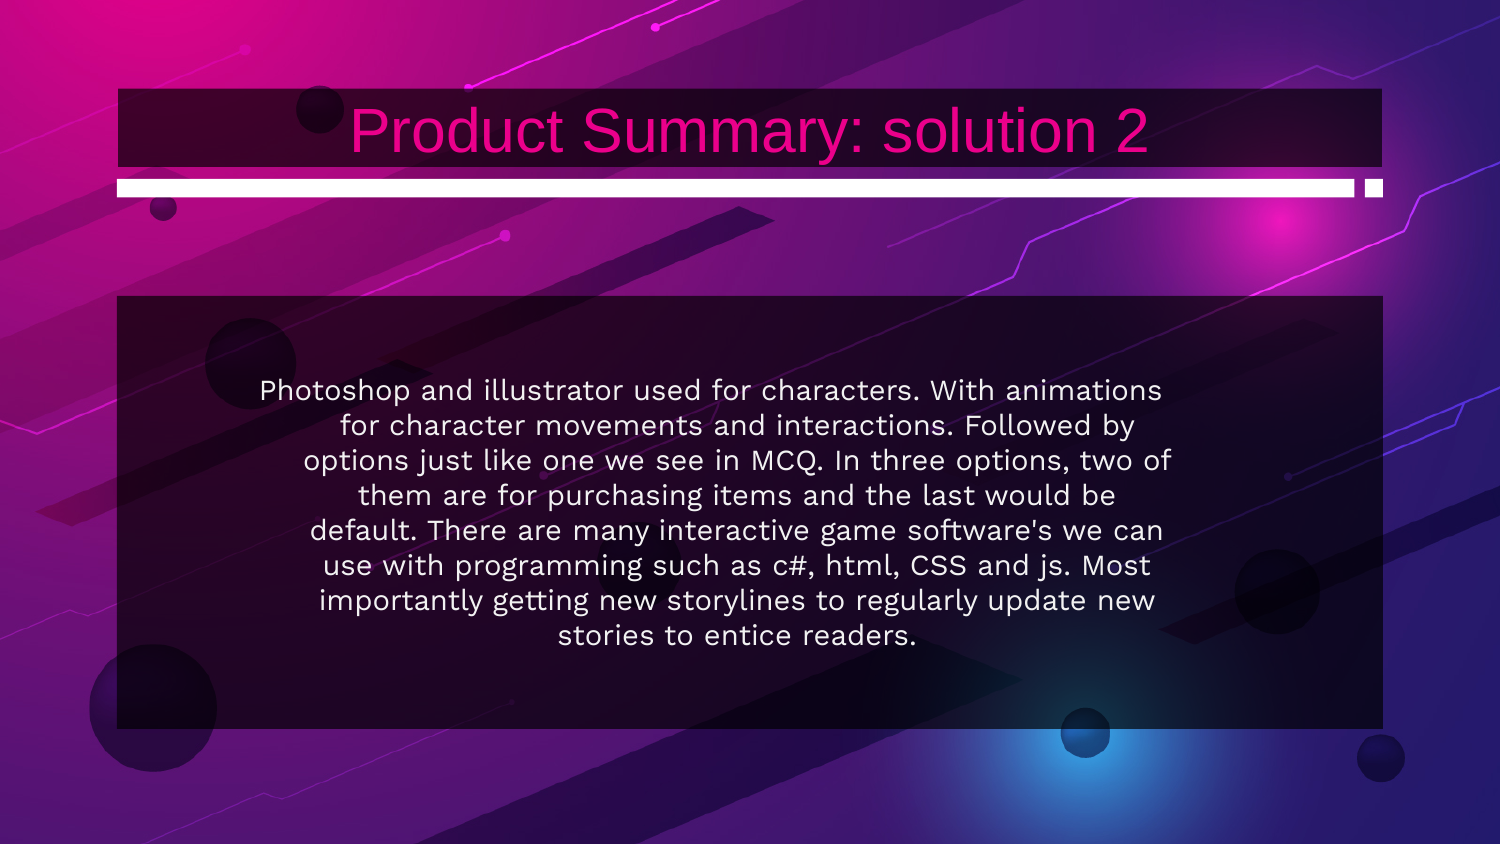

# Product Summary: solution 2

Photoshop and illustrator used for characters. With animations for character movements and interactions. Followed by options just like one we see in MCQ. In three options, two of them are for purchasing items and the last would be default. There are many interactive game software's we can use with programming such as c#, html, CSS and js. Most importantly getting new storylines to regularly update new stories to entice readers.